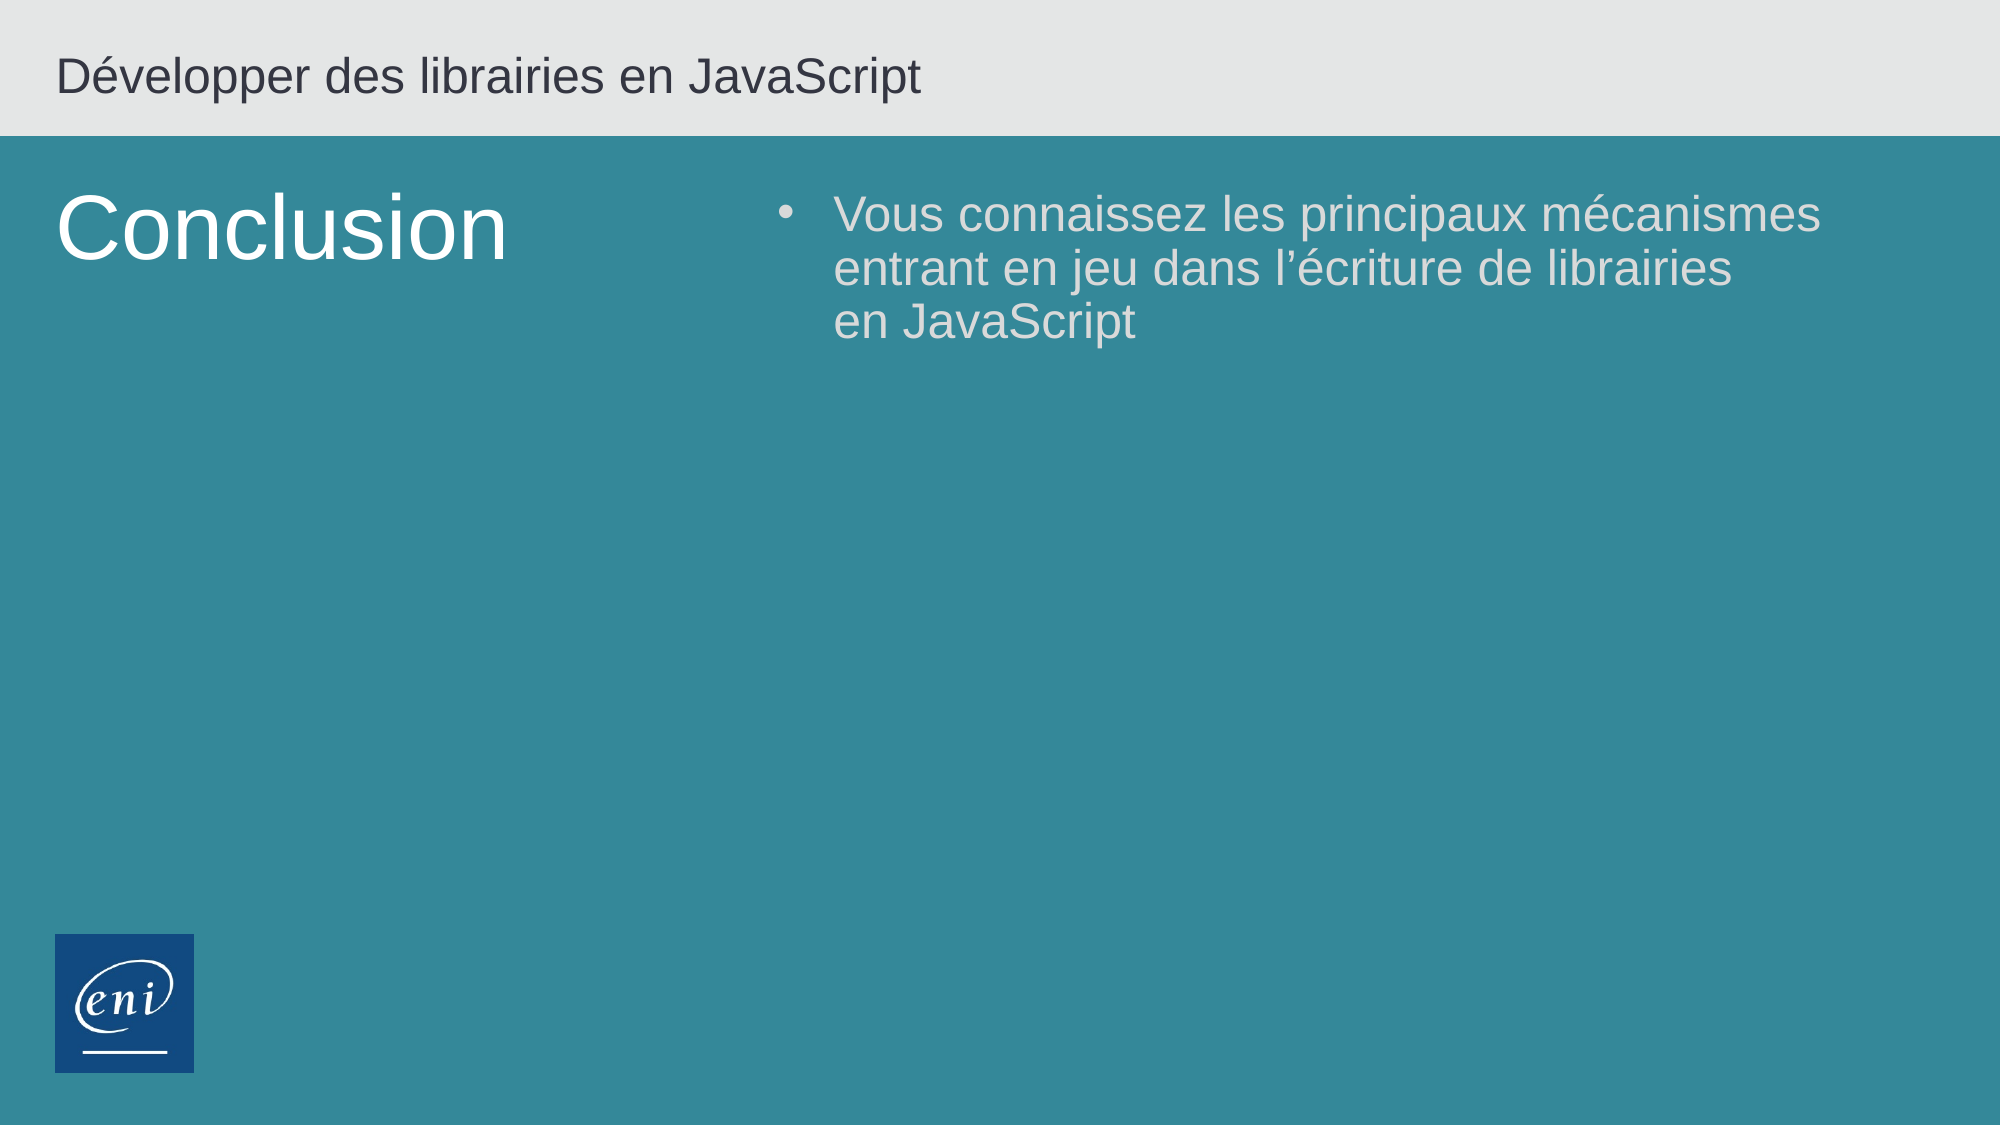

Développer des librairies en JavaScript
# Conclusion
Vous connaissez les principaux mécanismes entrant en jeu dans l’écriture de librairies
en JavaScript